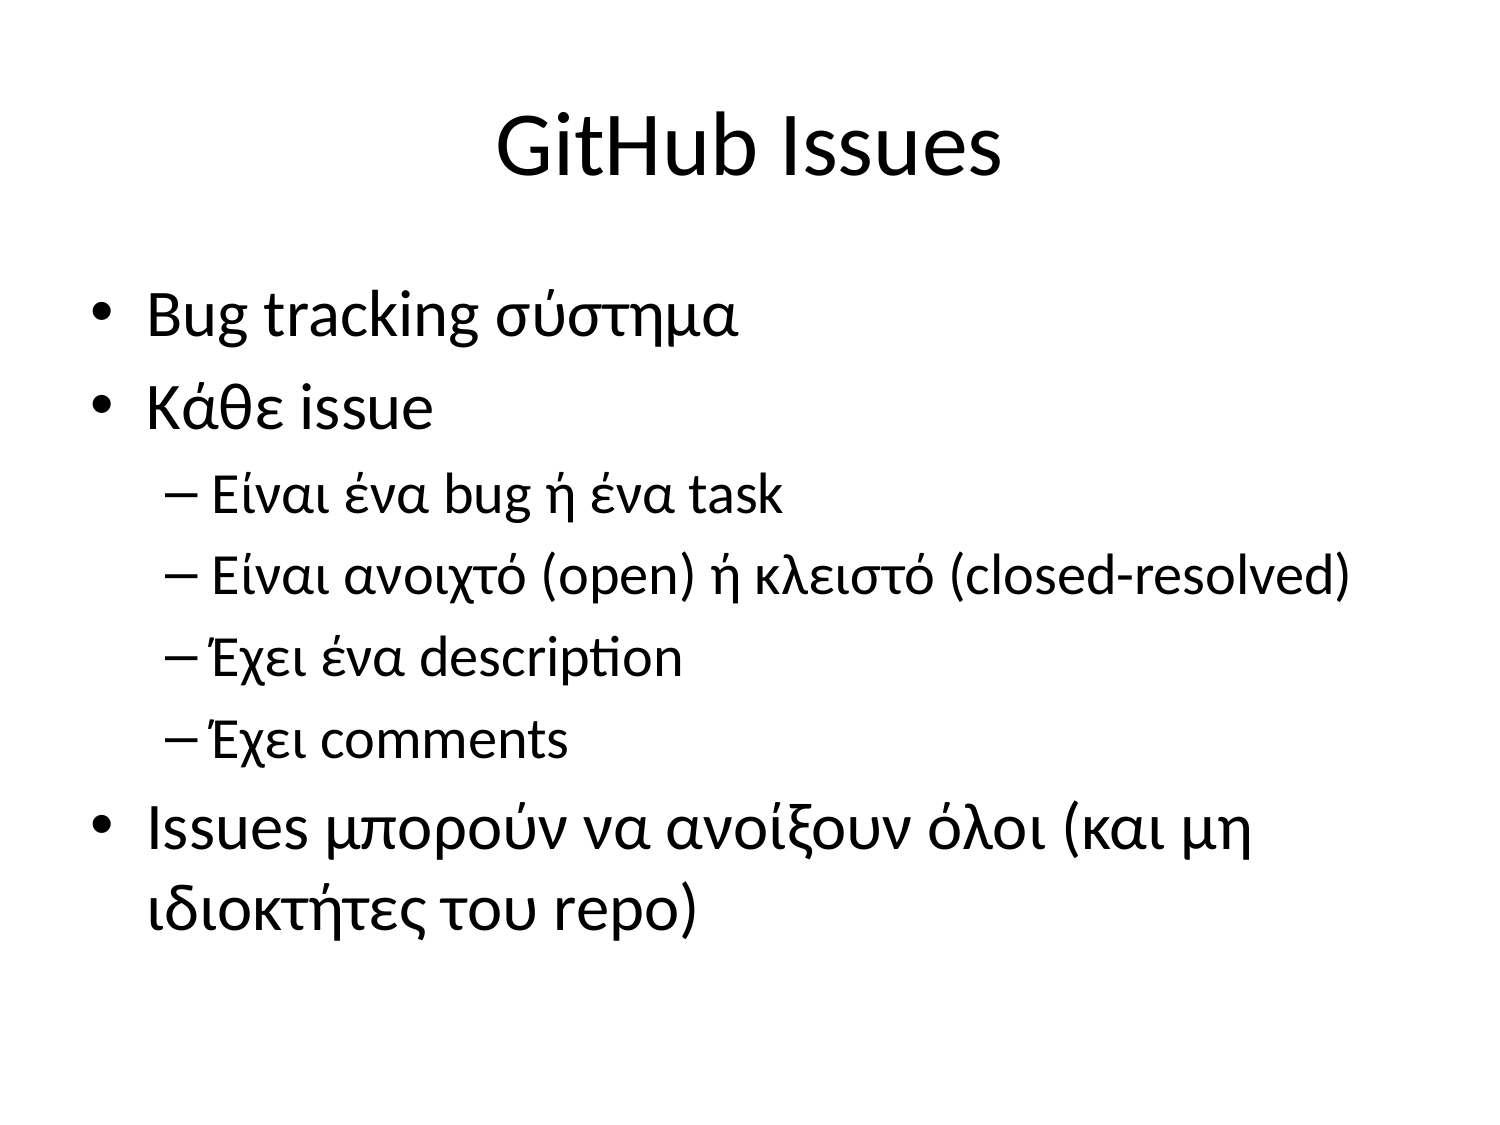

# GitHub Issues
Bug tracking σύστημα
Κάθε issue
Είναι ένα bug ή ένα task
Είναι ανοιχτό (open) ή κλειστό (closed-resolved)
Έχει ένα description
Έχει comments
Issues μπορούν να ανοίξουν όλοι (και μη ιδιοκτήτες του repo)